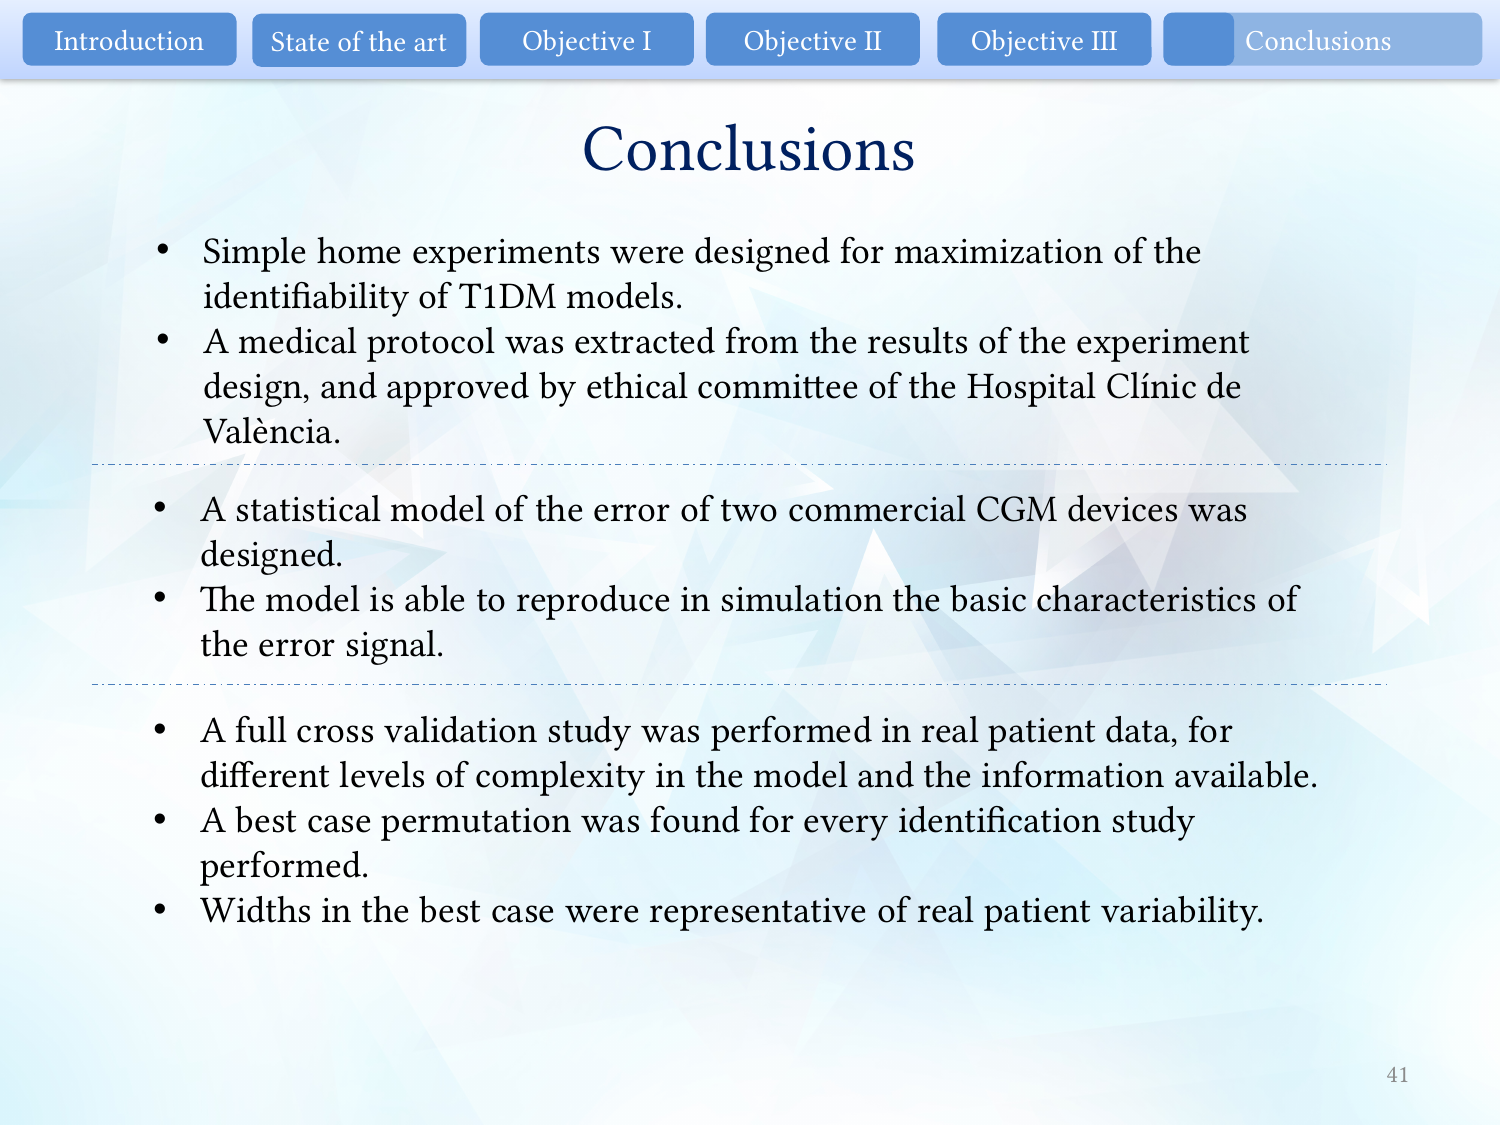

Introduction
Objective I
Objective II
Objective III

Conclusions

State of the art
# Conclusions
Simple home experiments were designed for maximization of the identifiability of T1DM models.
A medical protocol was extracted from the results of the experiment design, and approved by ethical committee of the Hospital Clínic de València.
A statistical model of the error of two commercial CGM devices was designed.
The model is able to reproduce in simulation the basic characteristics of the error signal.
A full cross validation study was performed in real patient data, for different levels of complexity in the model and the information available.
A best case permutation was found for every identification study performed.
Widths in the best case were representative of real patient variability.
41